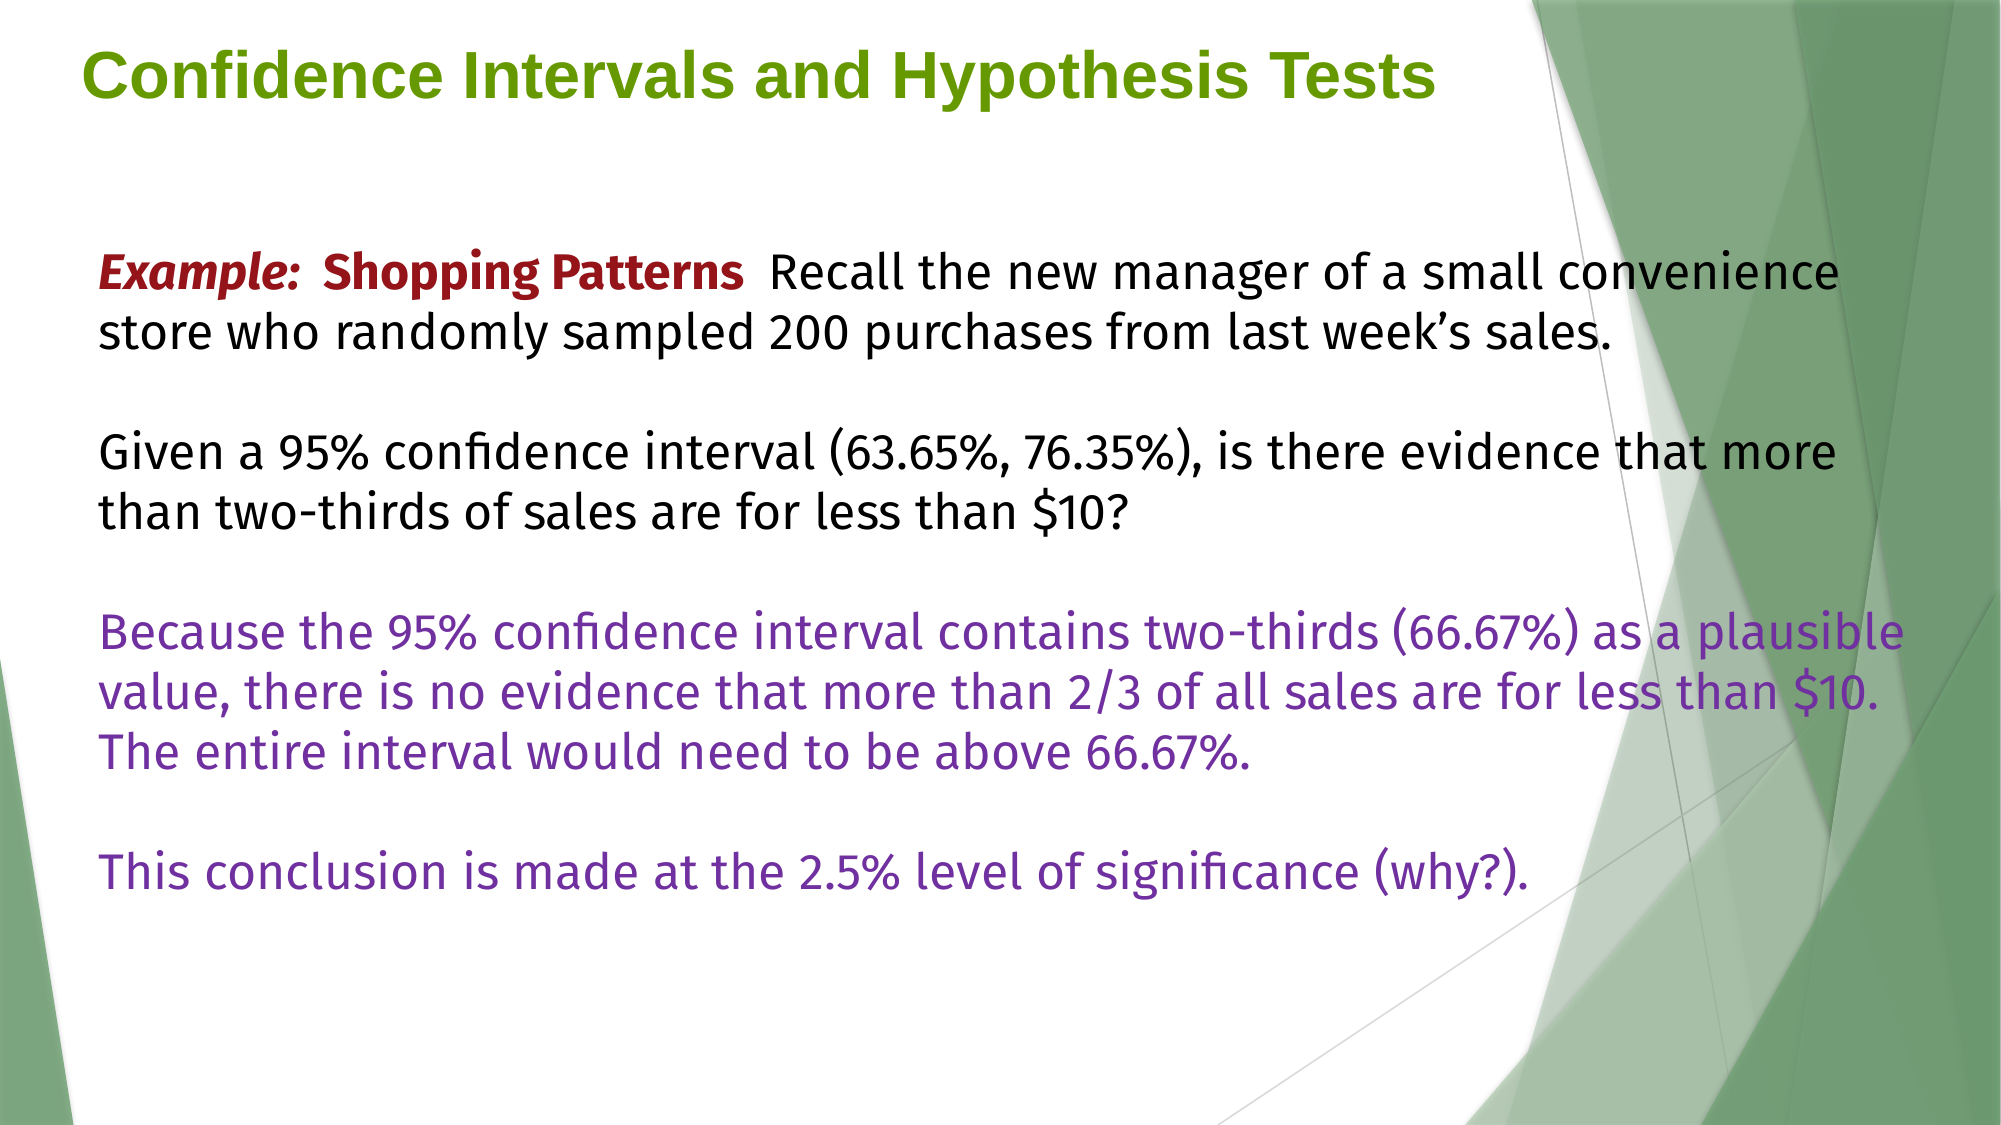

Confidence Intervals and Hypothesis Tests
Example:  Shopping Patterns  Recall the new manager of a small convenience store who randomly sampled 200 purchases from last week’s sales.

Given a 95% confidence interval (63.65%, 76.35%), is there evidence that more than two-thirds of sales are for less than $10?

Because the 95% confidence interval contains two-thirds (66.67%) as a plausible value, there is no evidence that more than 2/3 of all sales are for less than $10.  The entire interval would need to be above 66.67%.

This conclusion is made at the 2.5% level of significance (why?).